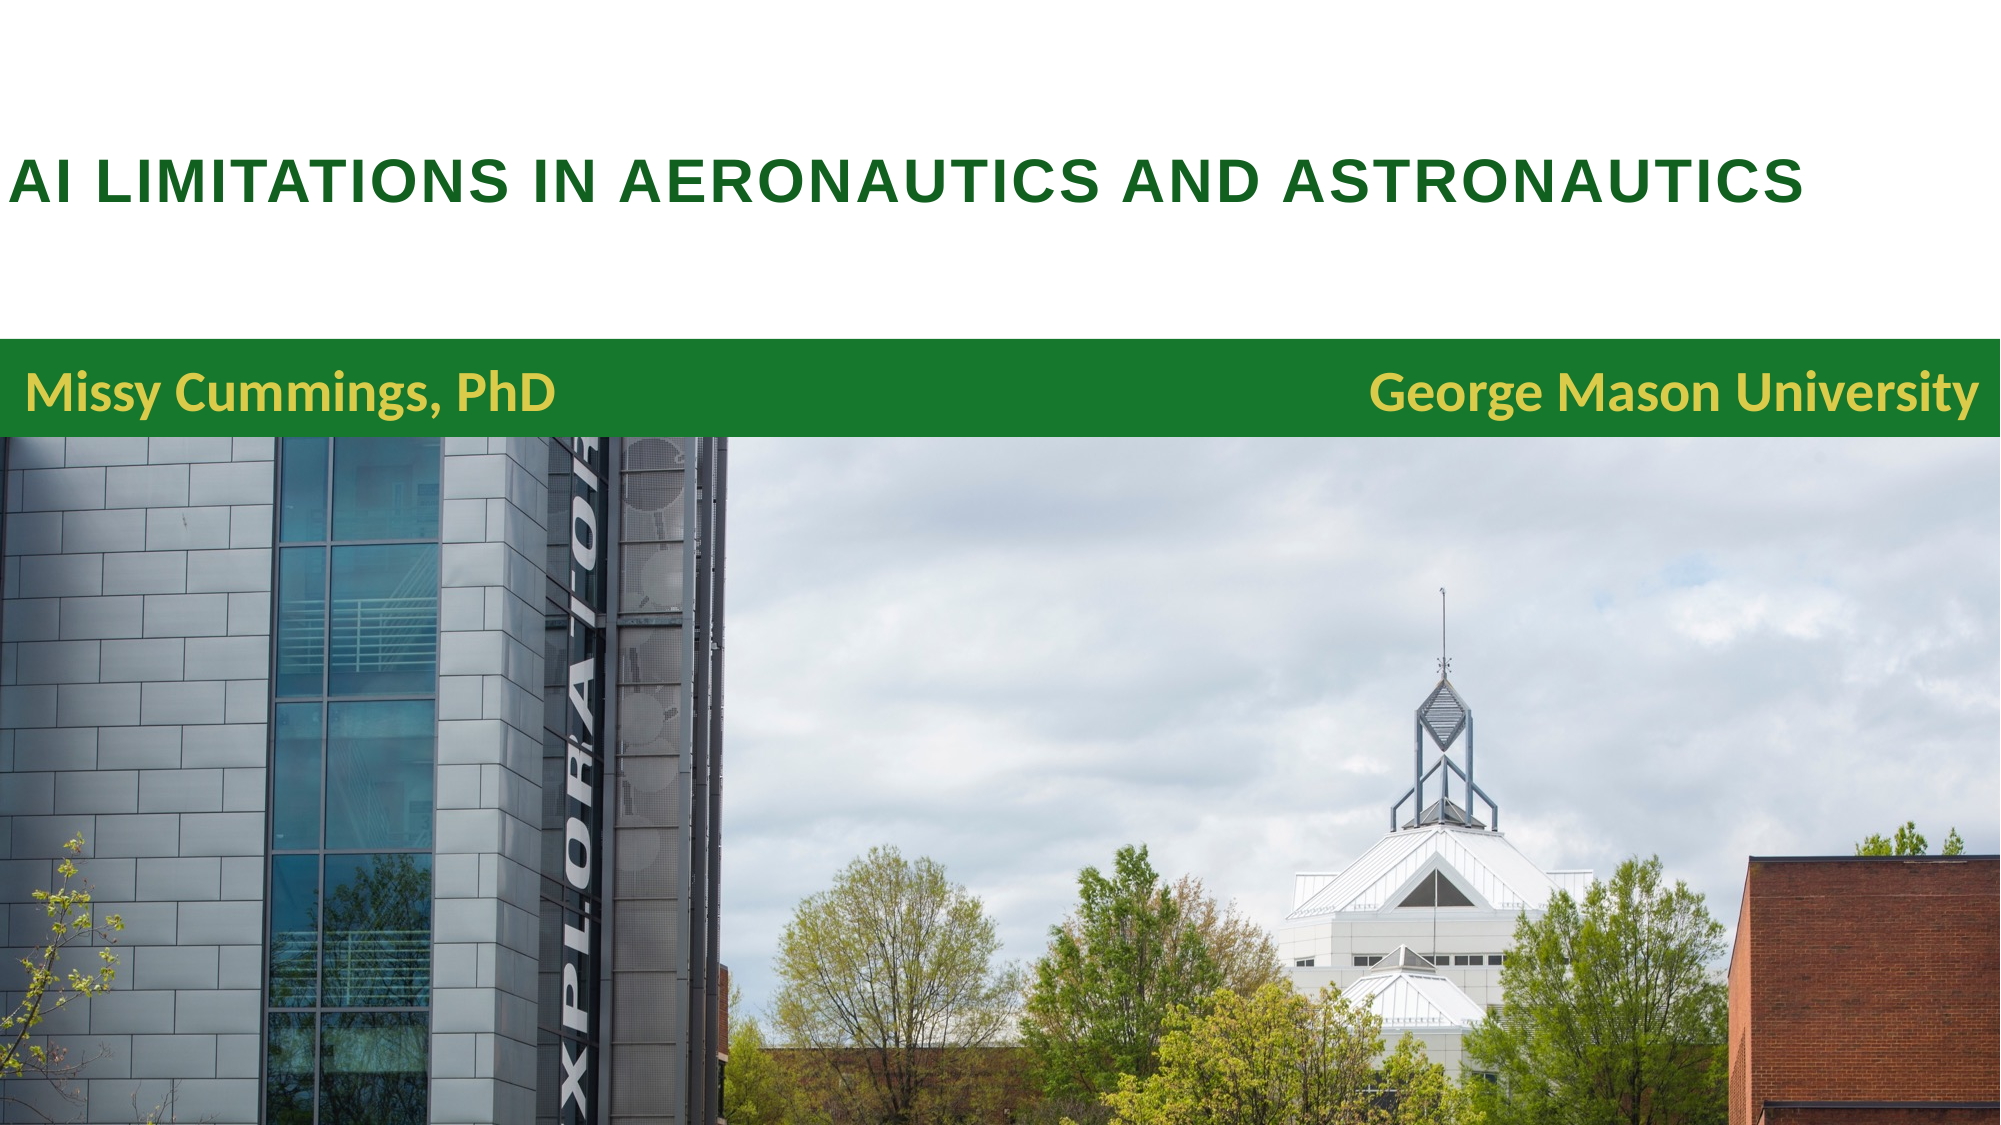

# AI limitations in Aeronautics and astronautics